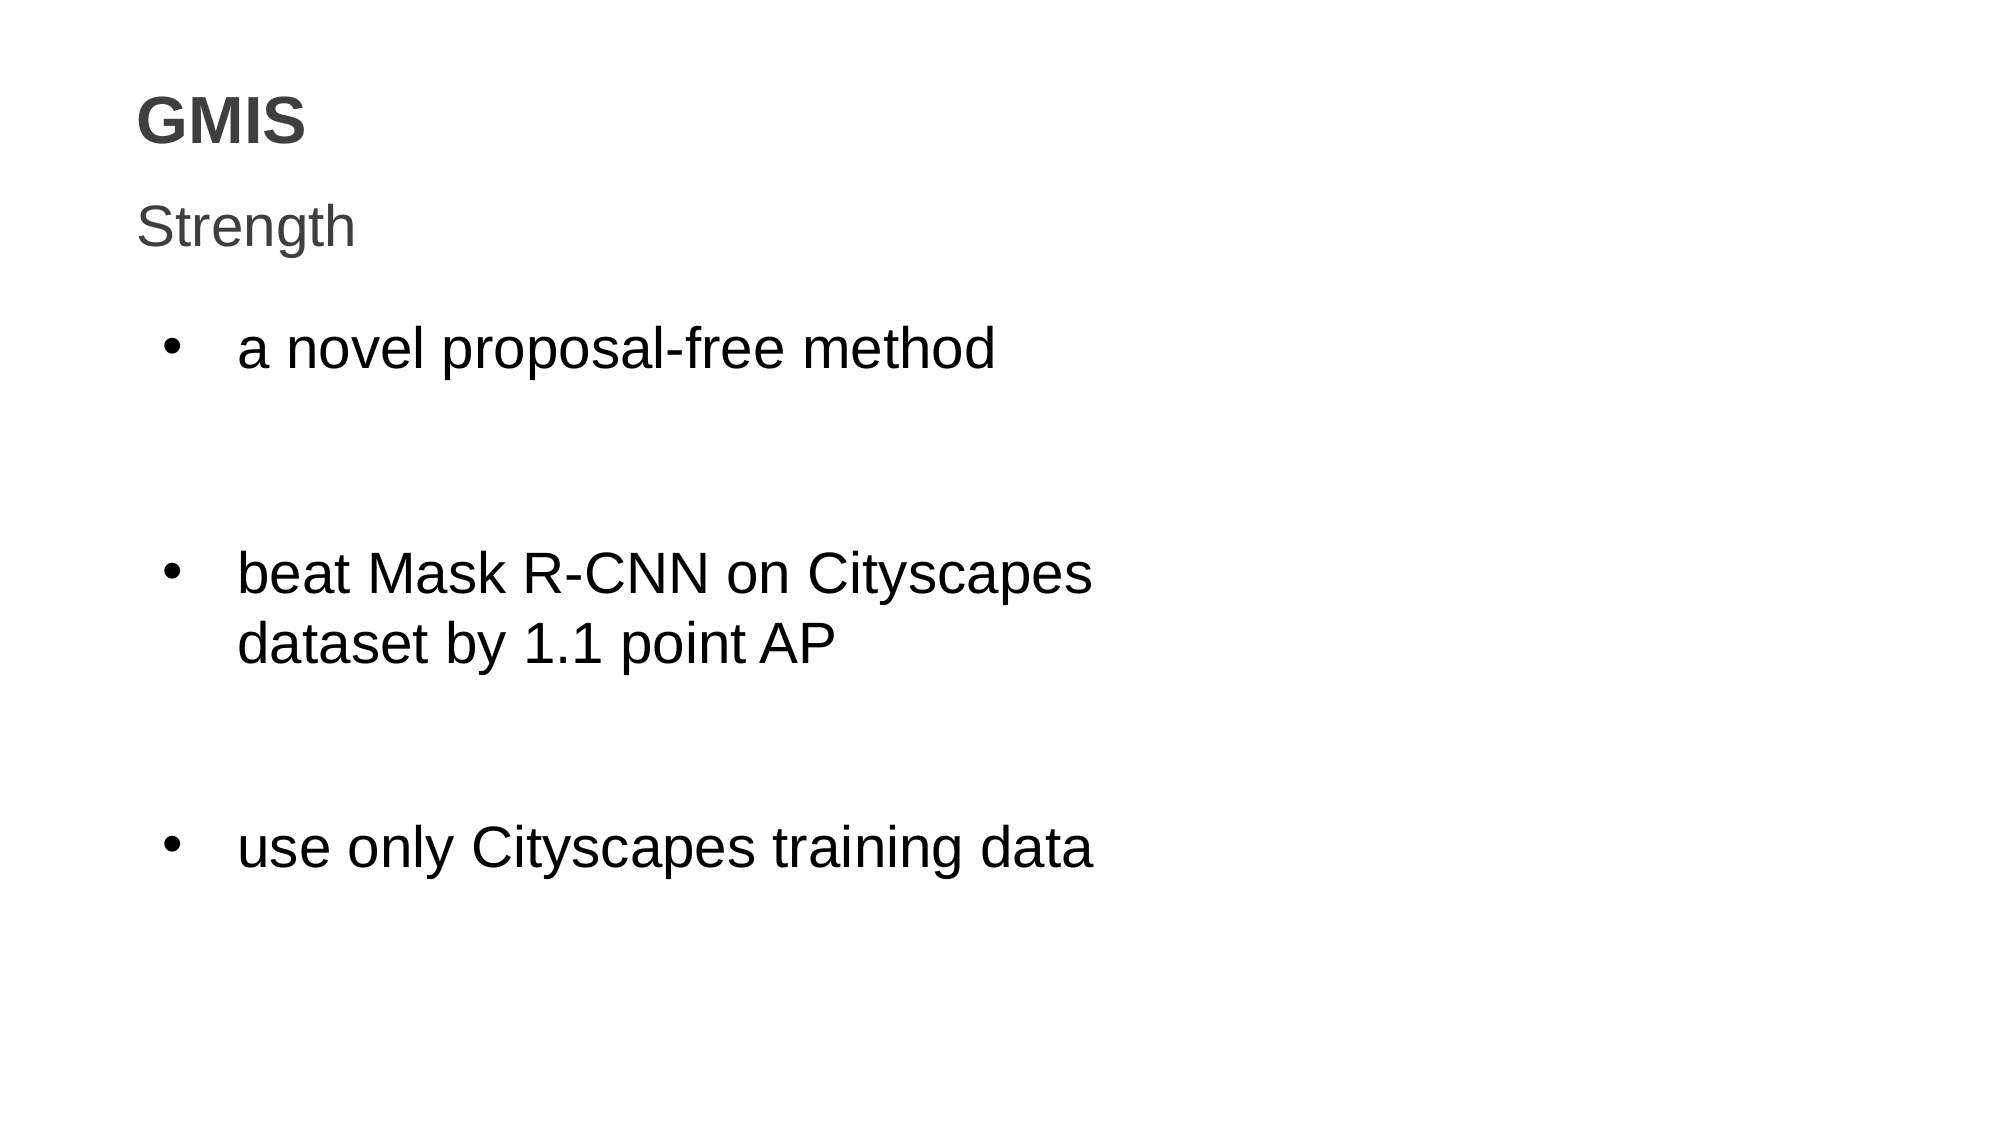

GMIS
Strength
a novel proposal-free method
beat Mask R-CNN on Cityscapes dataset by 1.1 point AP
use only Cityscapes training data